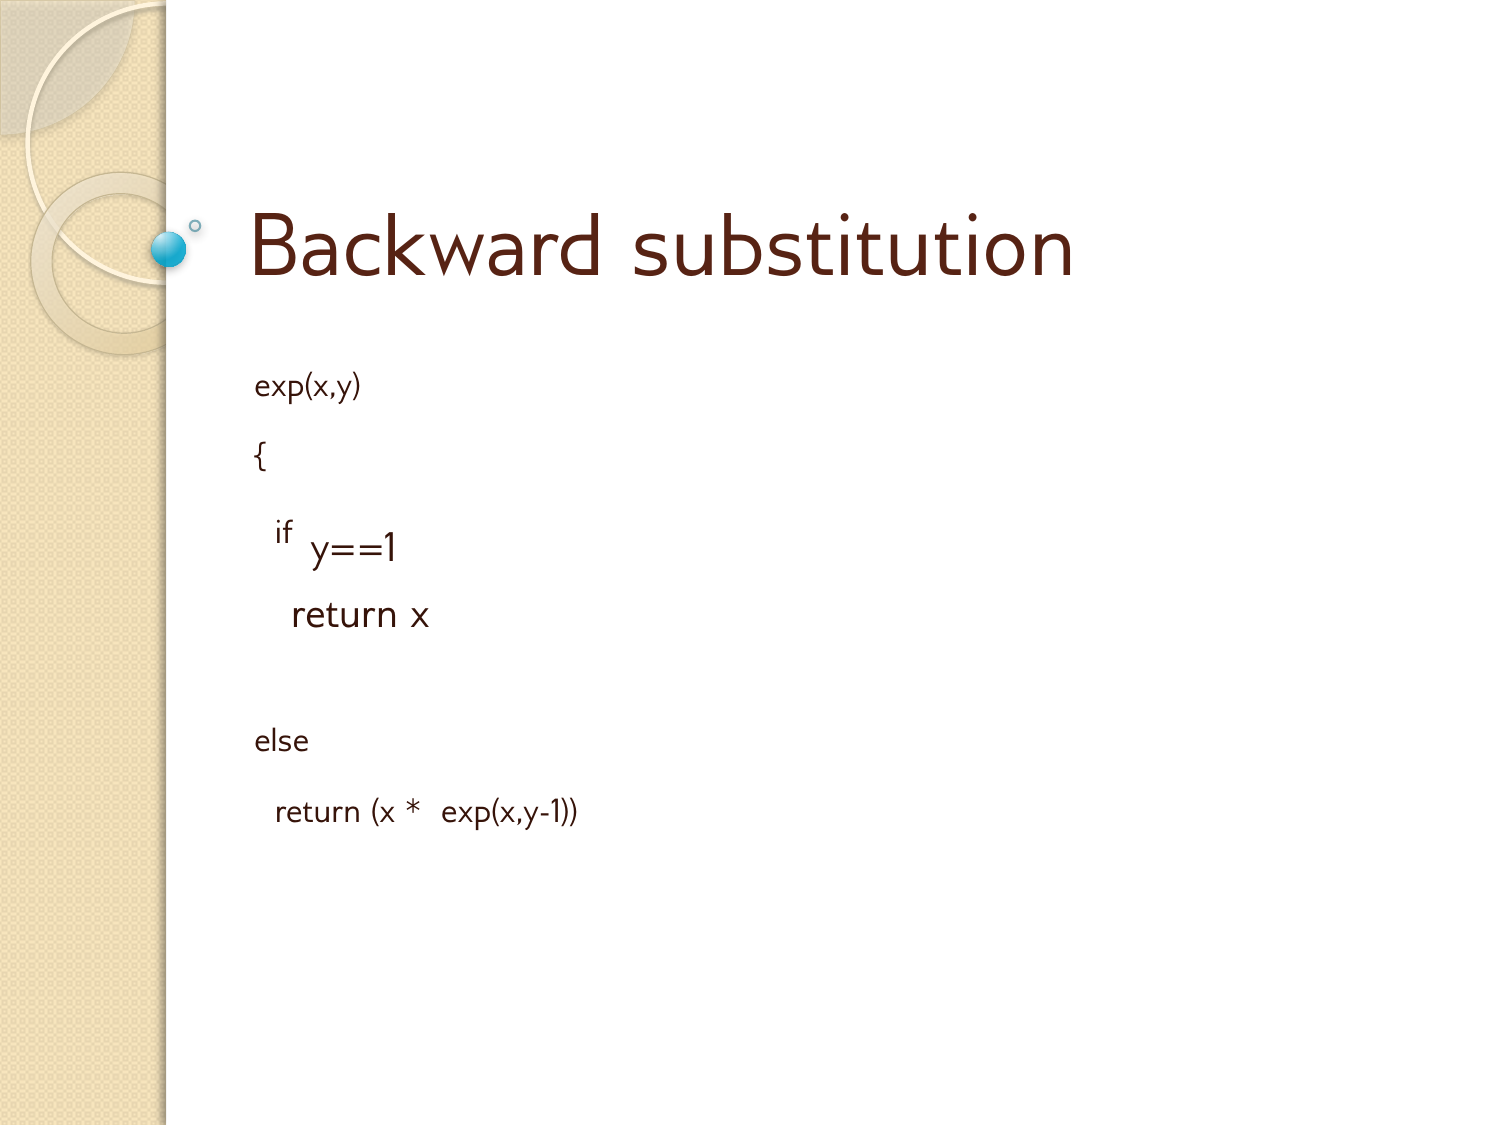

# Backward substitution
exp(x,y)
{
  if y==1
   return x

else
  return (x *  exp(x,y-1))